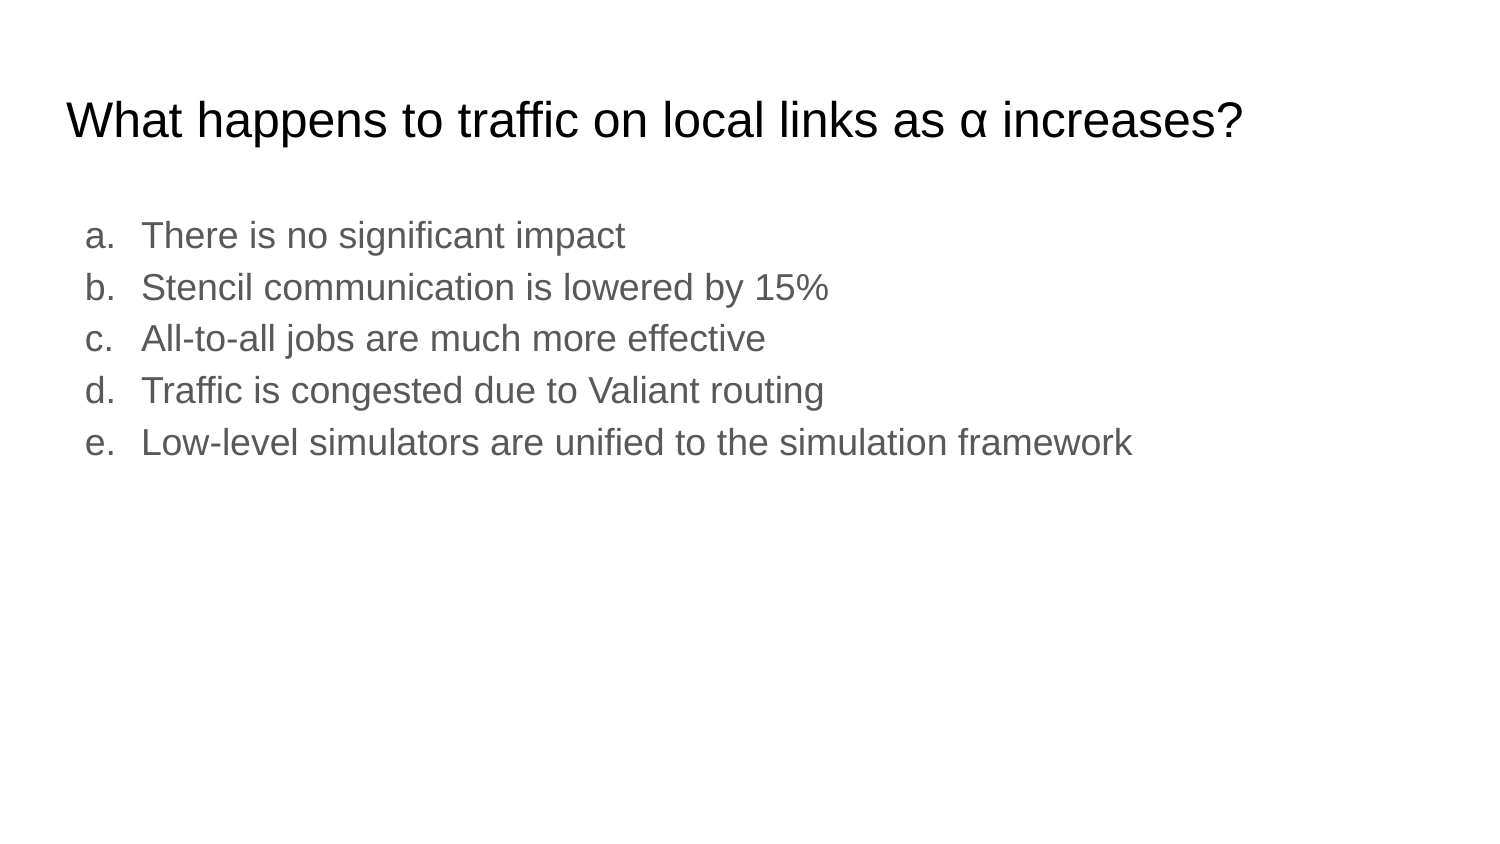

# What happens to traffic on local links as α increases?
There is no significant impact
Stencil communication is lowered by 15%
All-to-all jobs are much more effective
Traffic is congested due to Valiant routing
Low-level simulators are unified to the simulation framework